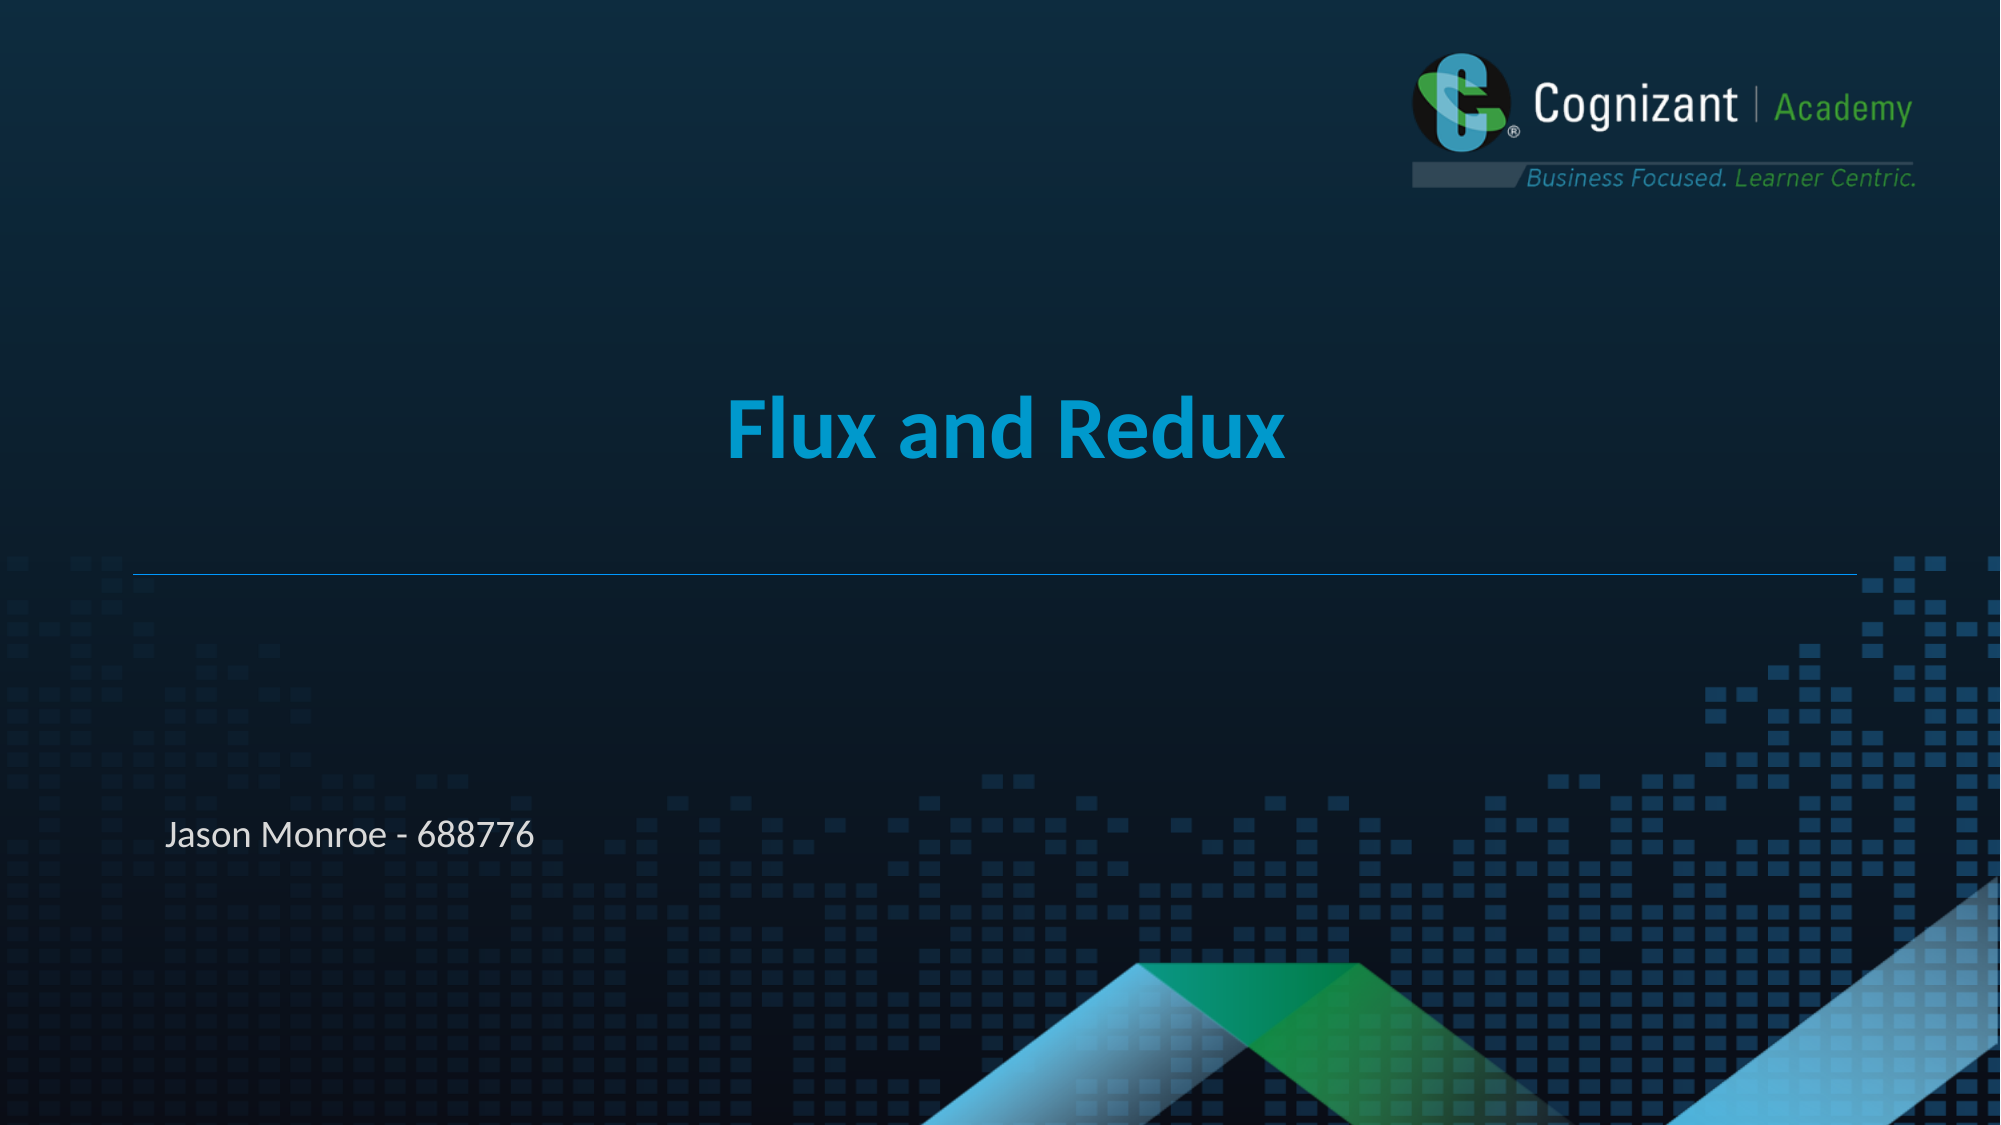

Flux and Redux
Jason Monroe - 688776